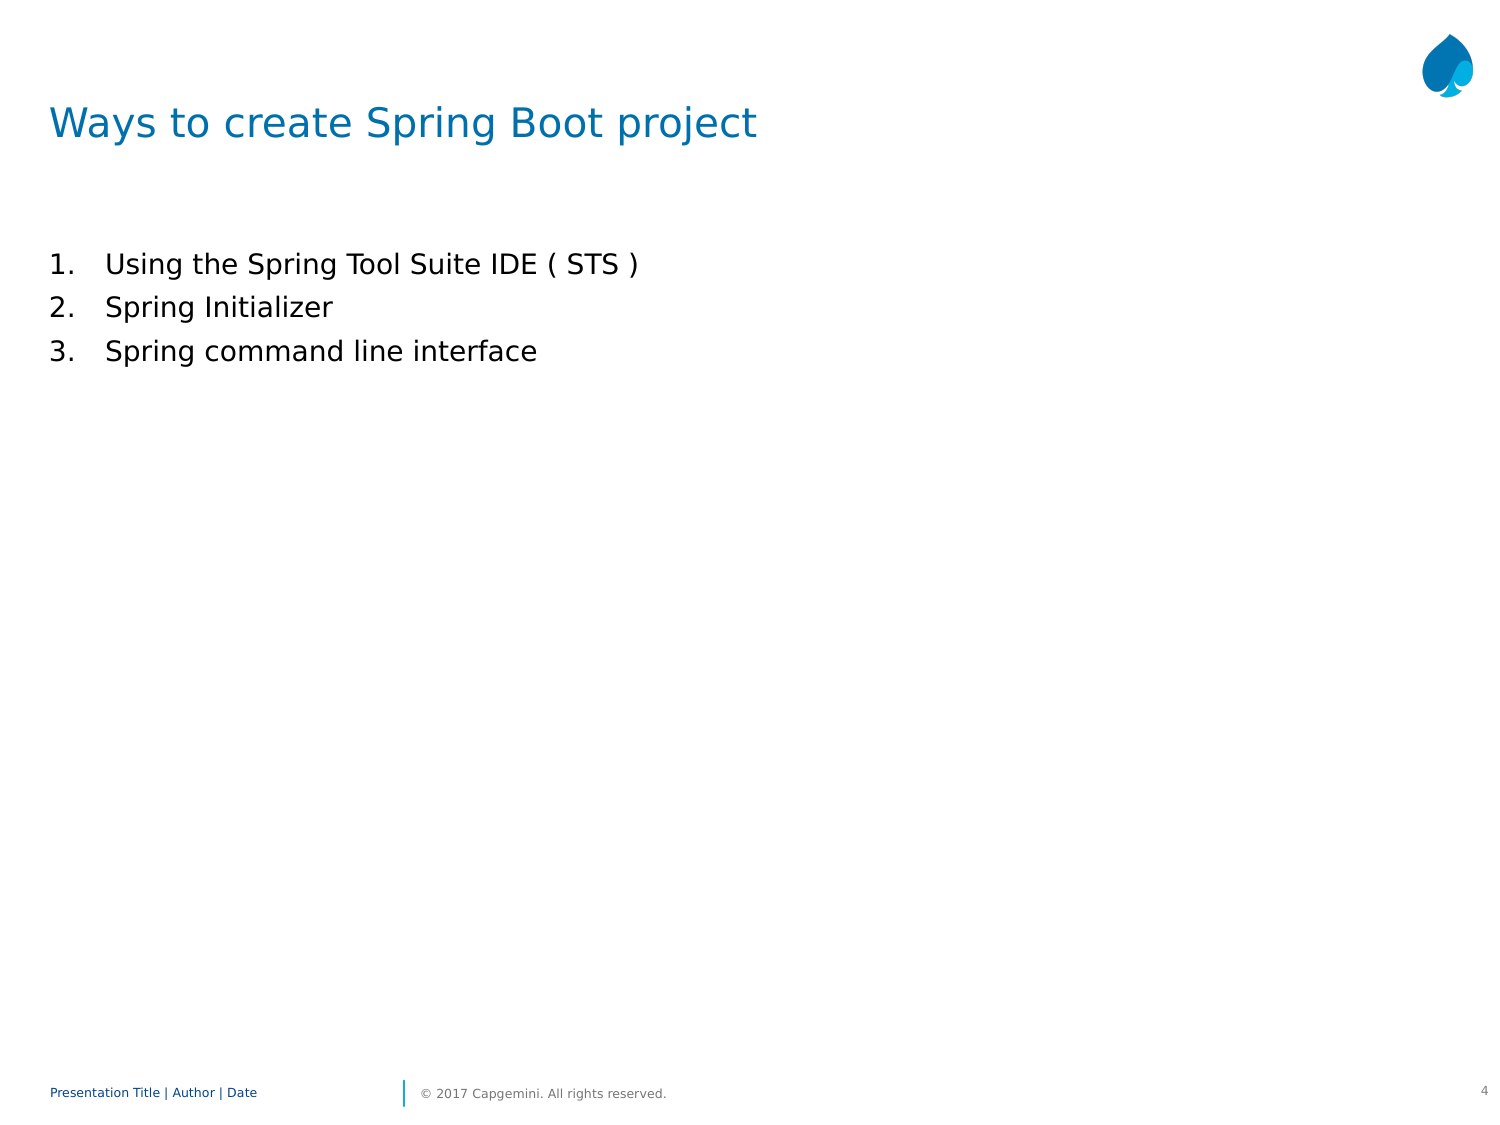

Ways to create Spring Boot project
Using the Spring Tool Suite IDE ( STS )
Spring Initializer
Spring command line interface